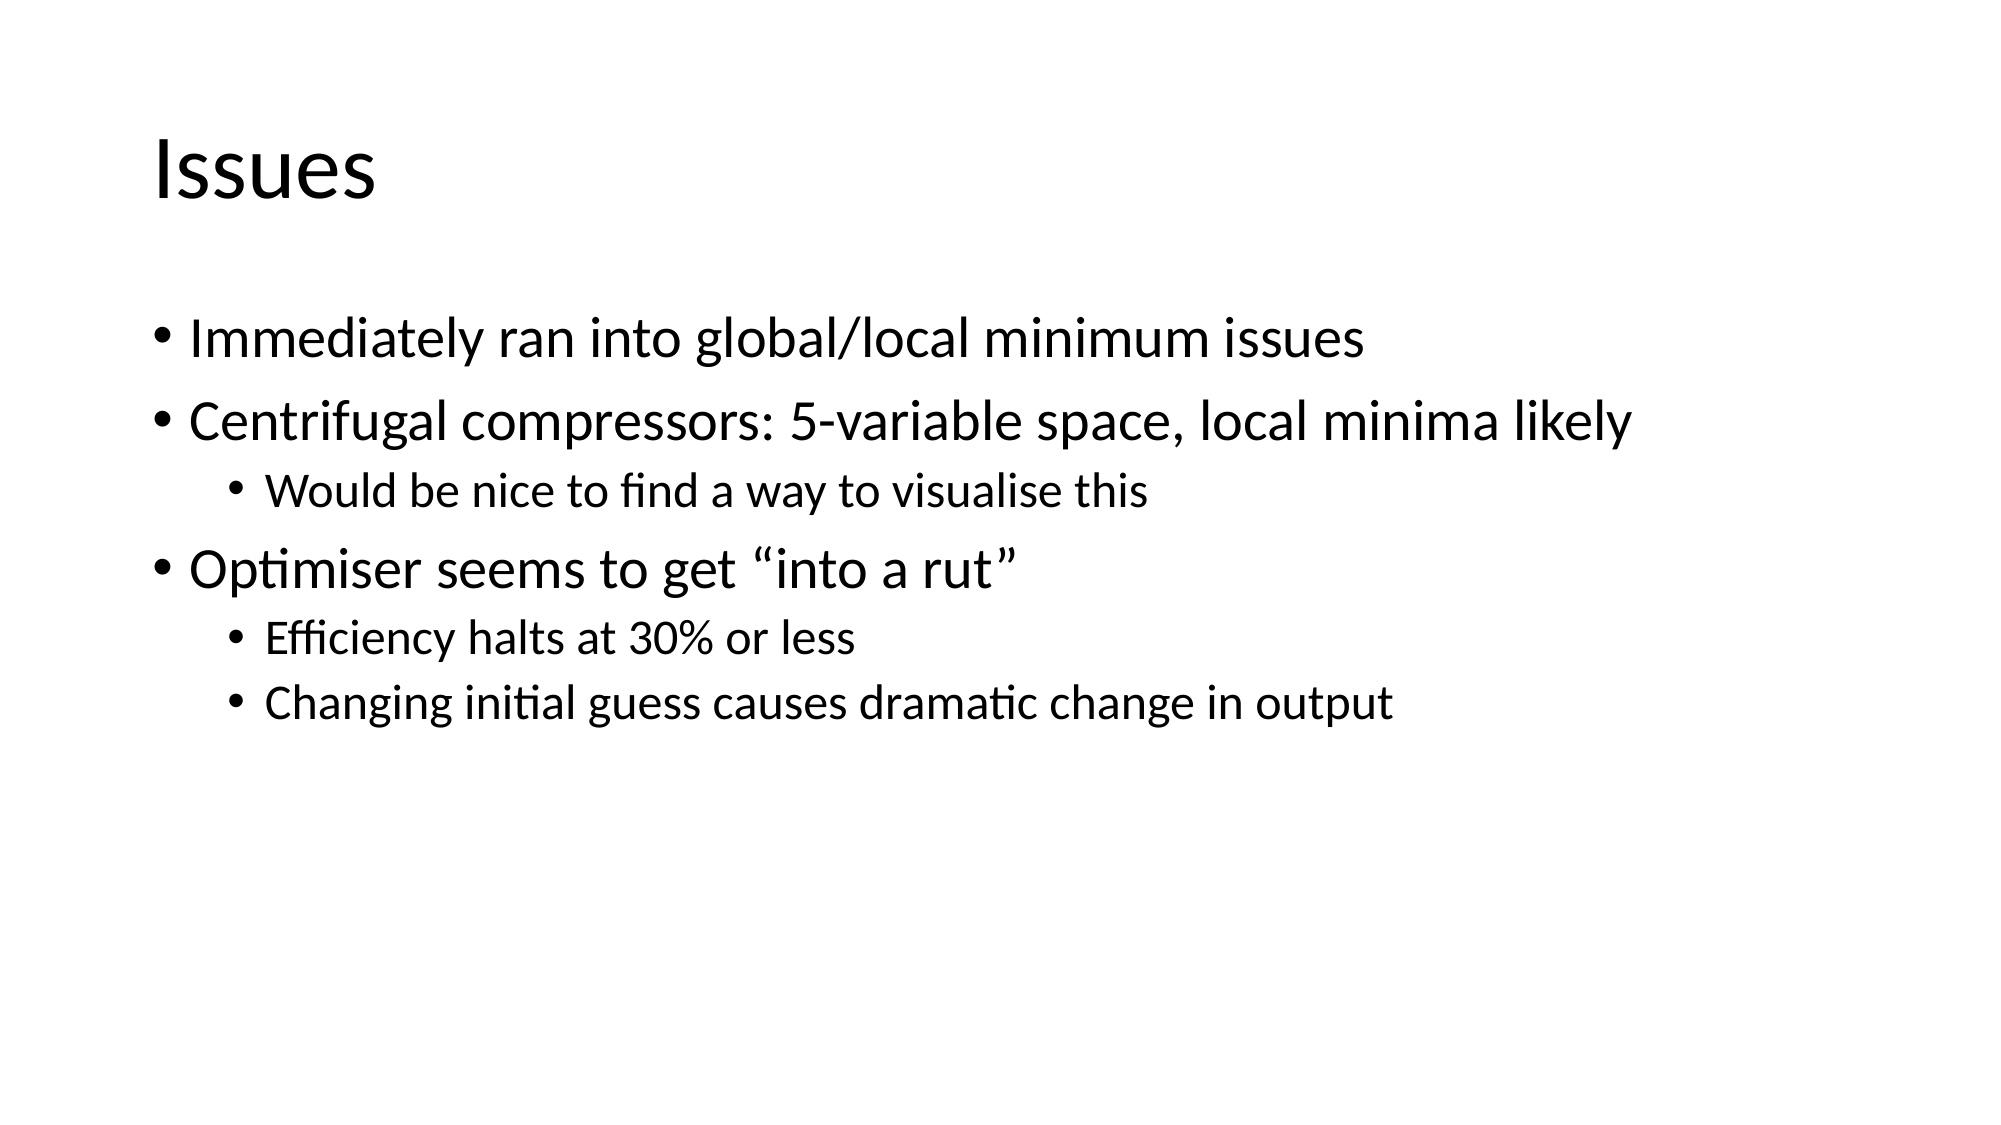

# Issues
Immediately ran into global/local minimum issues
Centrifugal compressors: 5-variable space, local minima likely
Would be nice to find a way to visualise this
Optimiser seems to get “into a rut”
Efficiency halts at 30% or less
Changing initial guess causes dramatic change in output